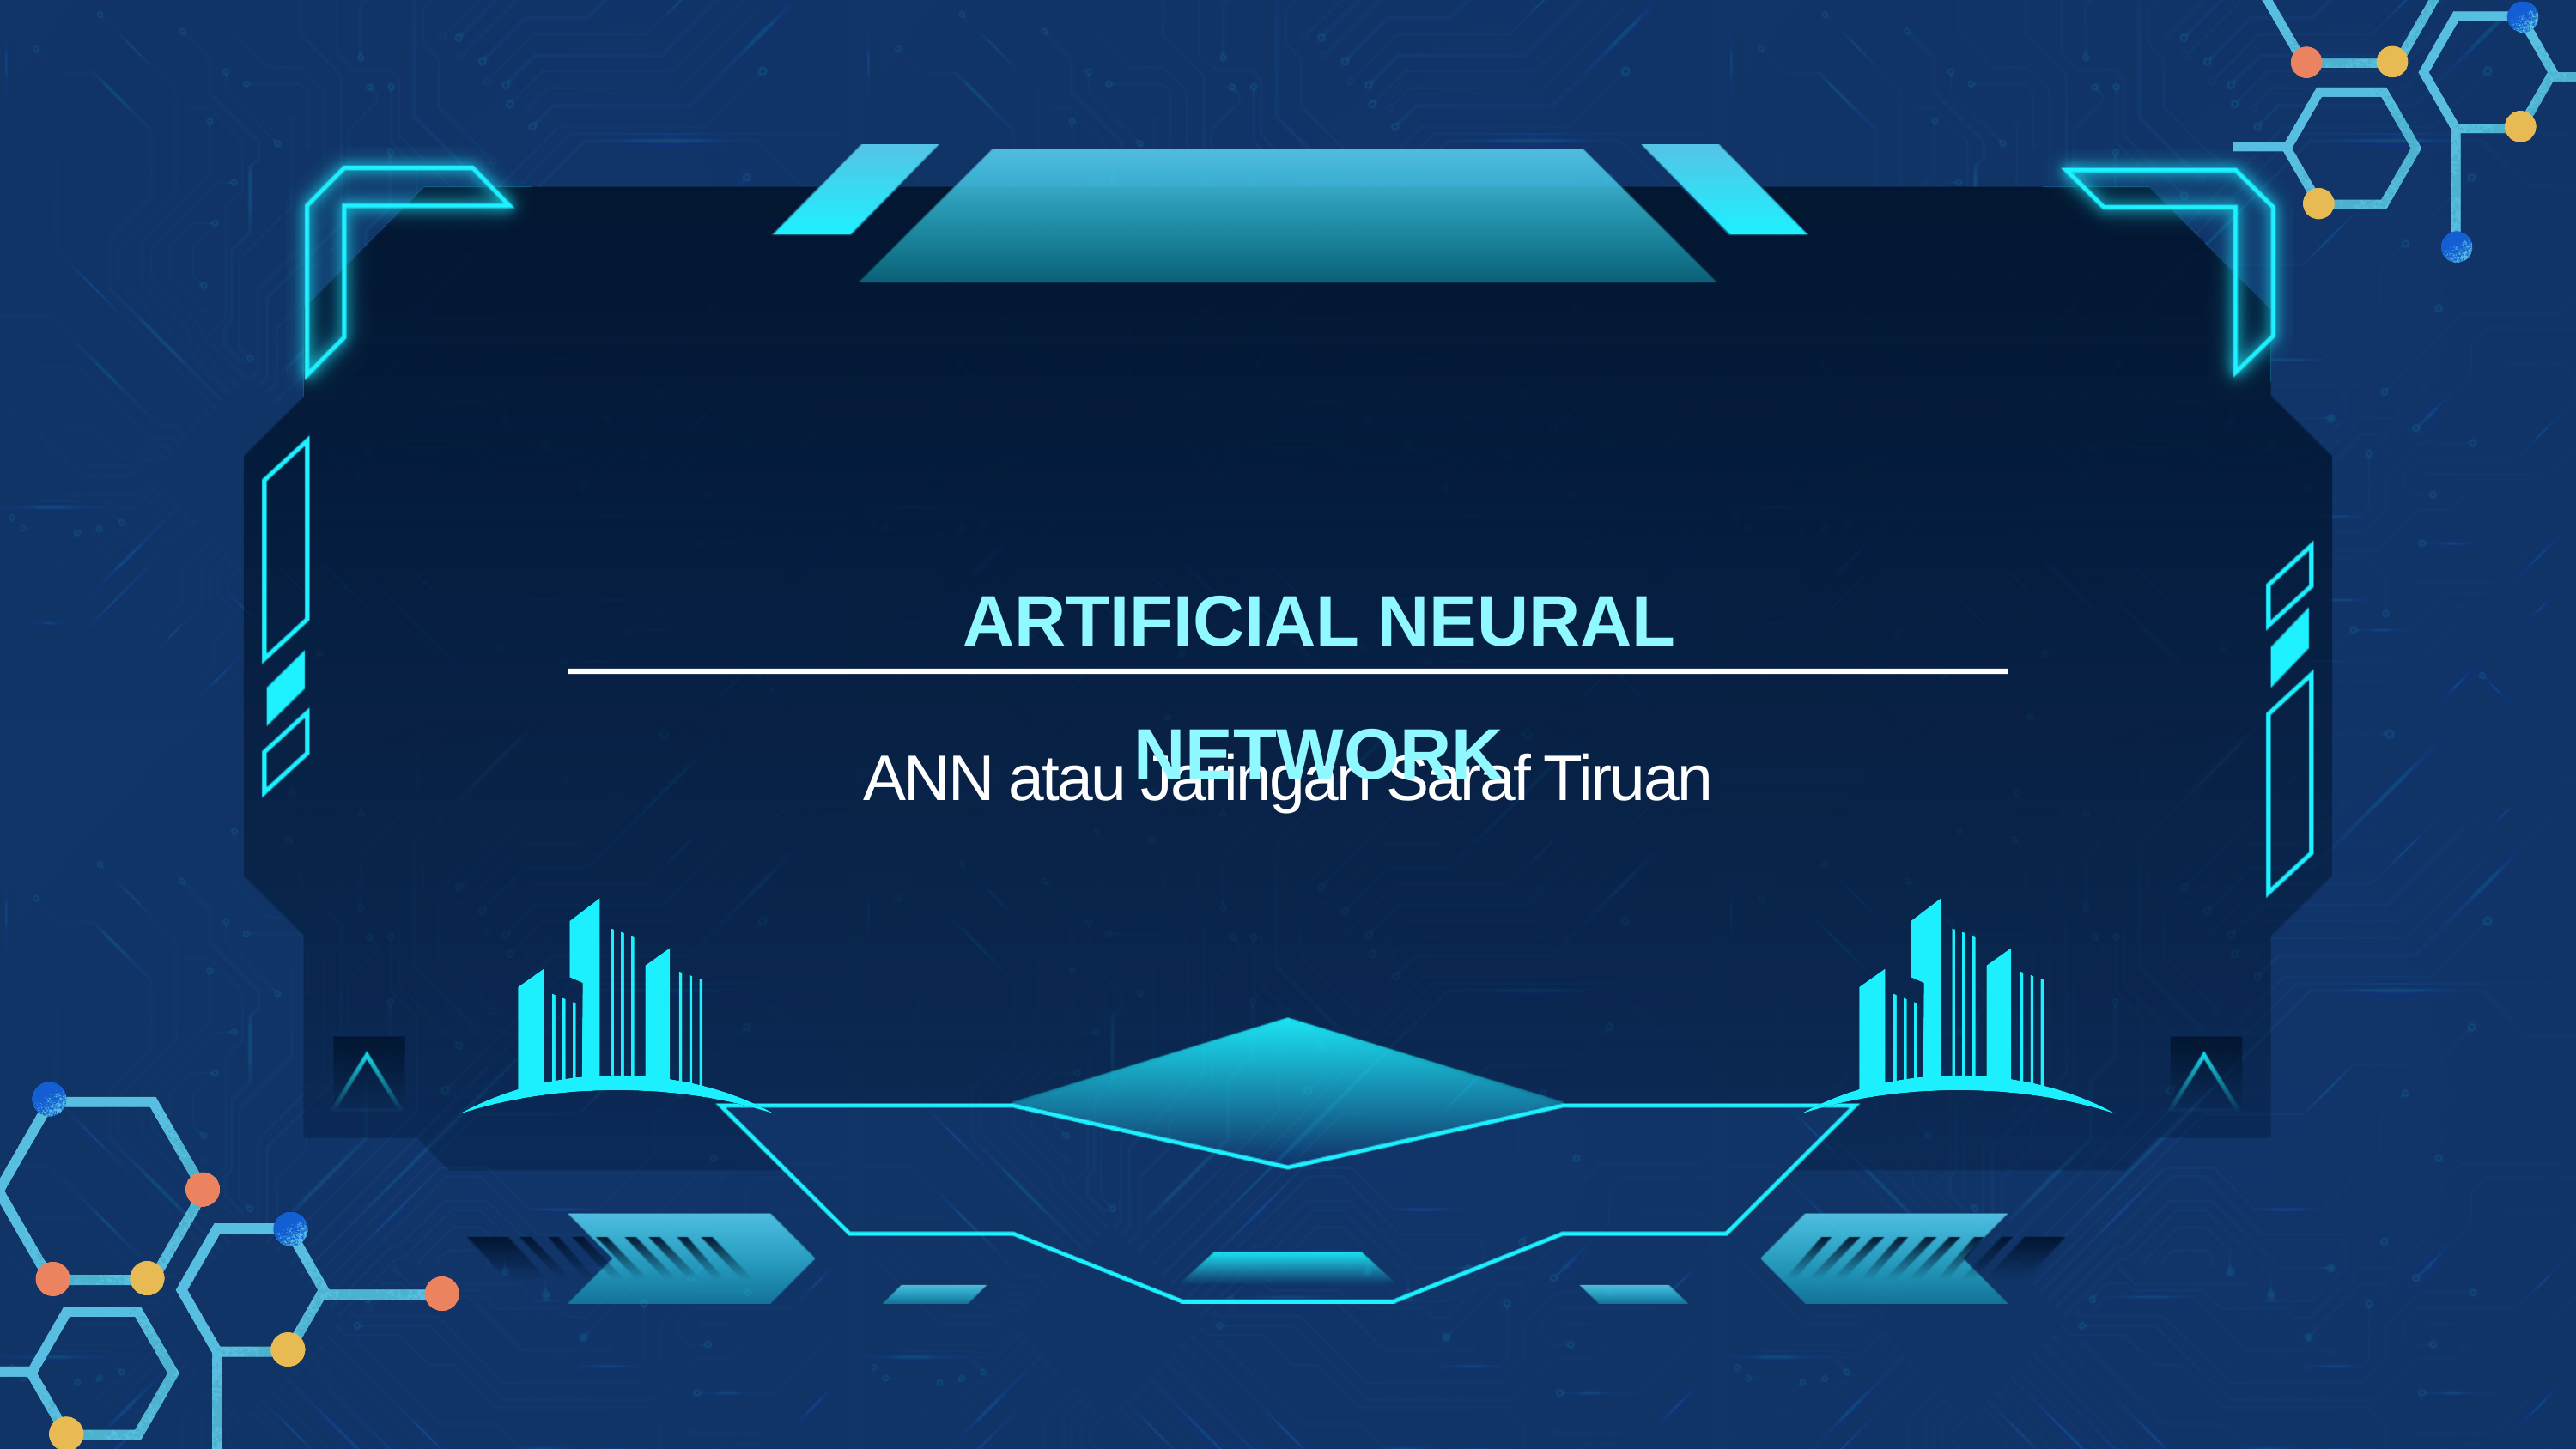

ARTIFICIAL NEURAL NETWORK

ANN atau Jaringan Saraf Tiruan